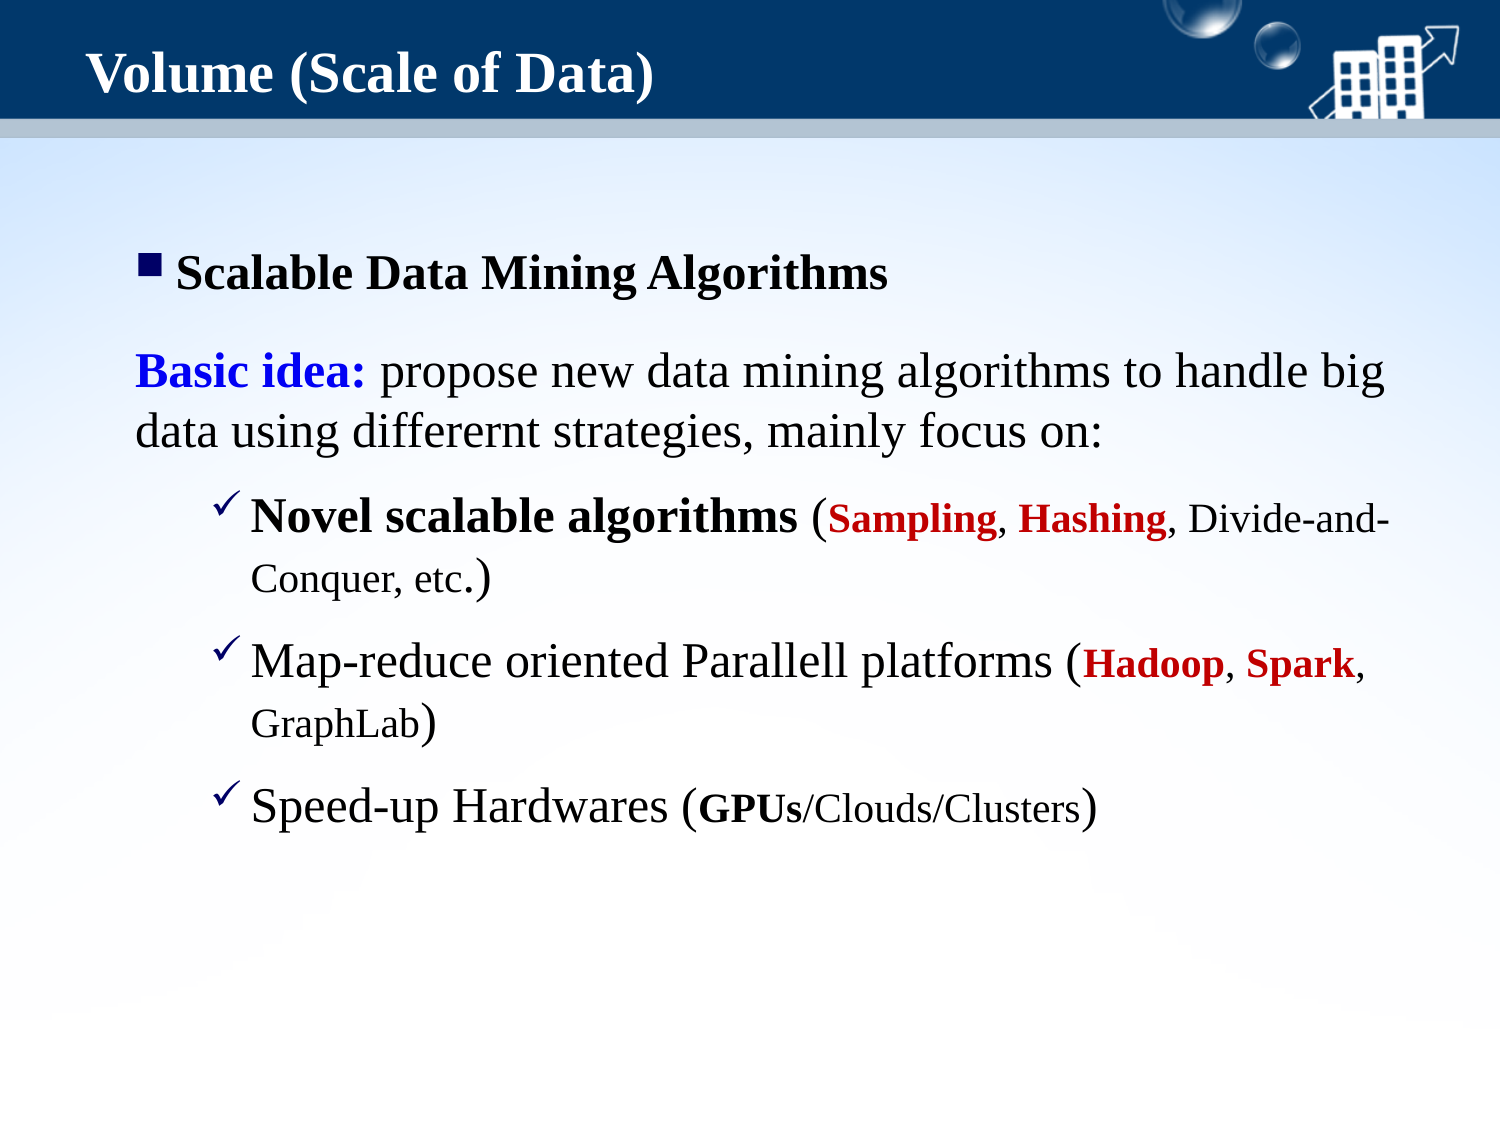

Volume (Scale of Data)

Scalable Data Mining Algorithms
Basic idea: propose new data mining algorithms to handle big data using differernt strategies, mainly focus on:
Novel scalable algorithms (Sampling, Hashing, Divide-and-Conquer, etc.)
Map-reduce oriented Parallell platforms (Hadoop, Spark, GraphLab)
Speed-up Hardwares (GPUs/Clouds/Clusters)